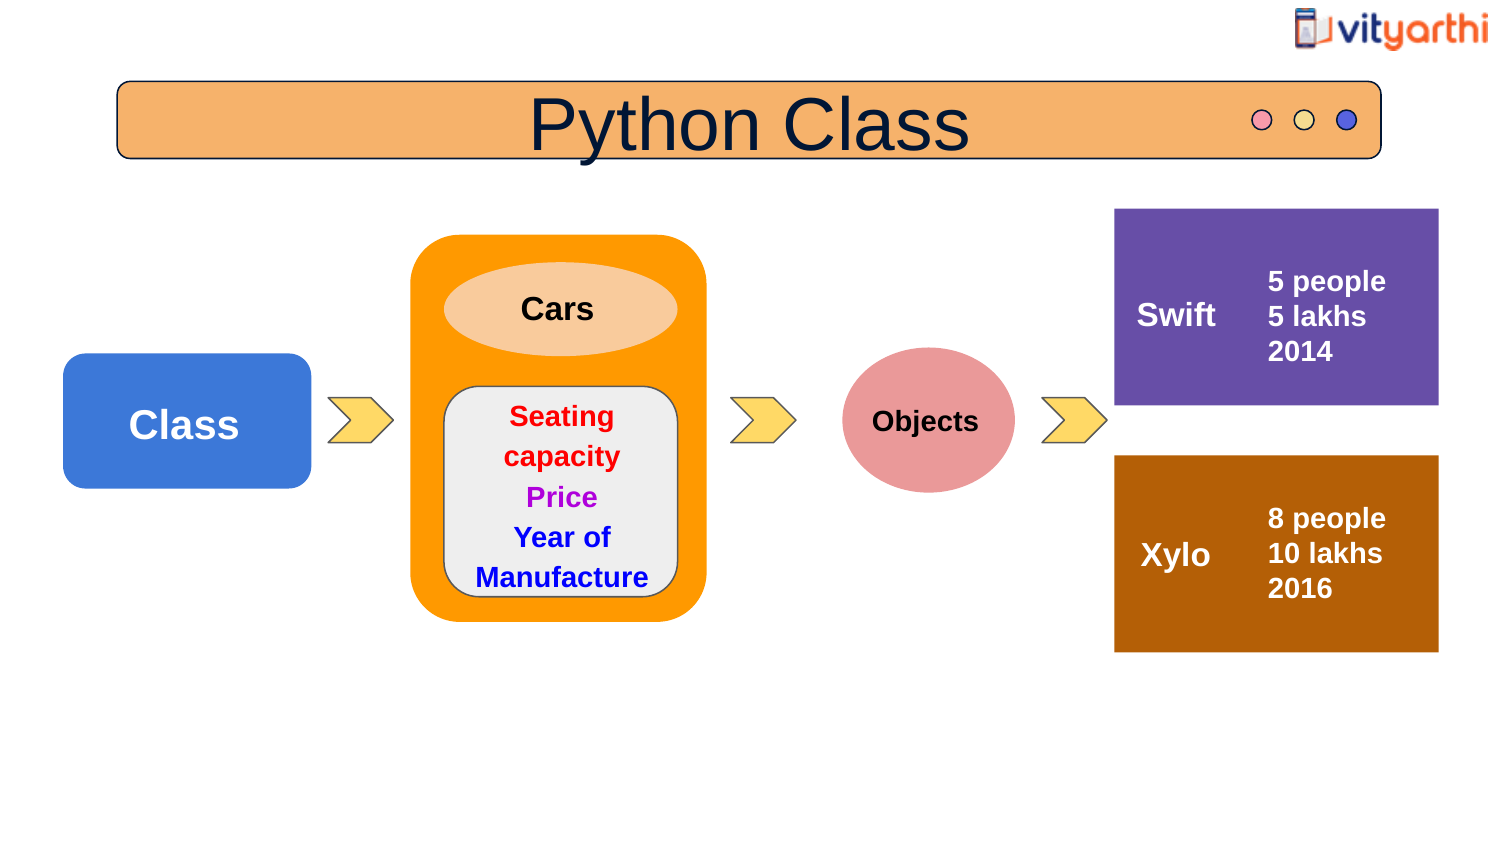

Python Class

5 people
5 lakhs
2014

Cars
Swift

Seating capacity
Price
Year of Manufacture
Class

Objects

8 people
10 lakhs
2016
Xylo